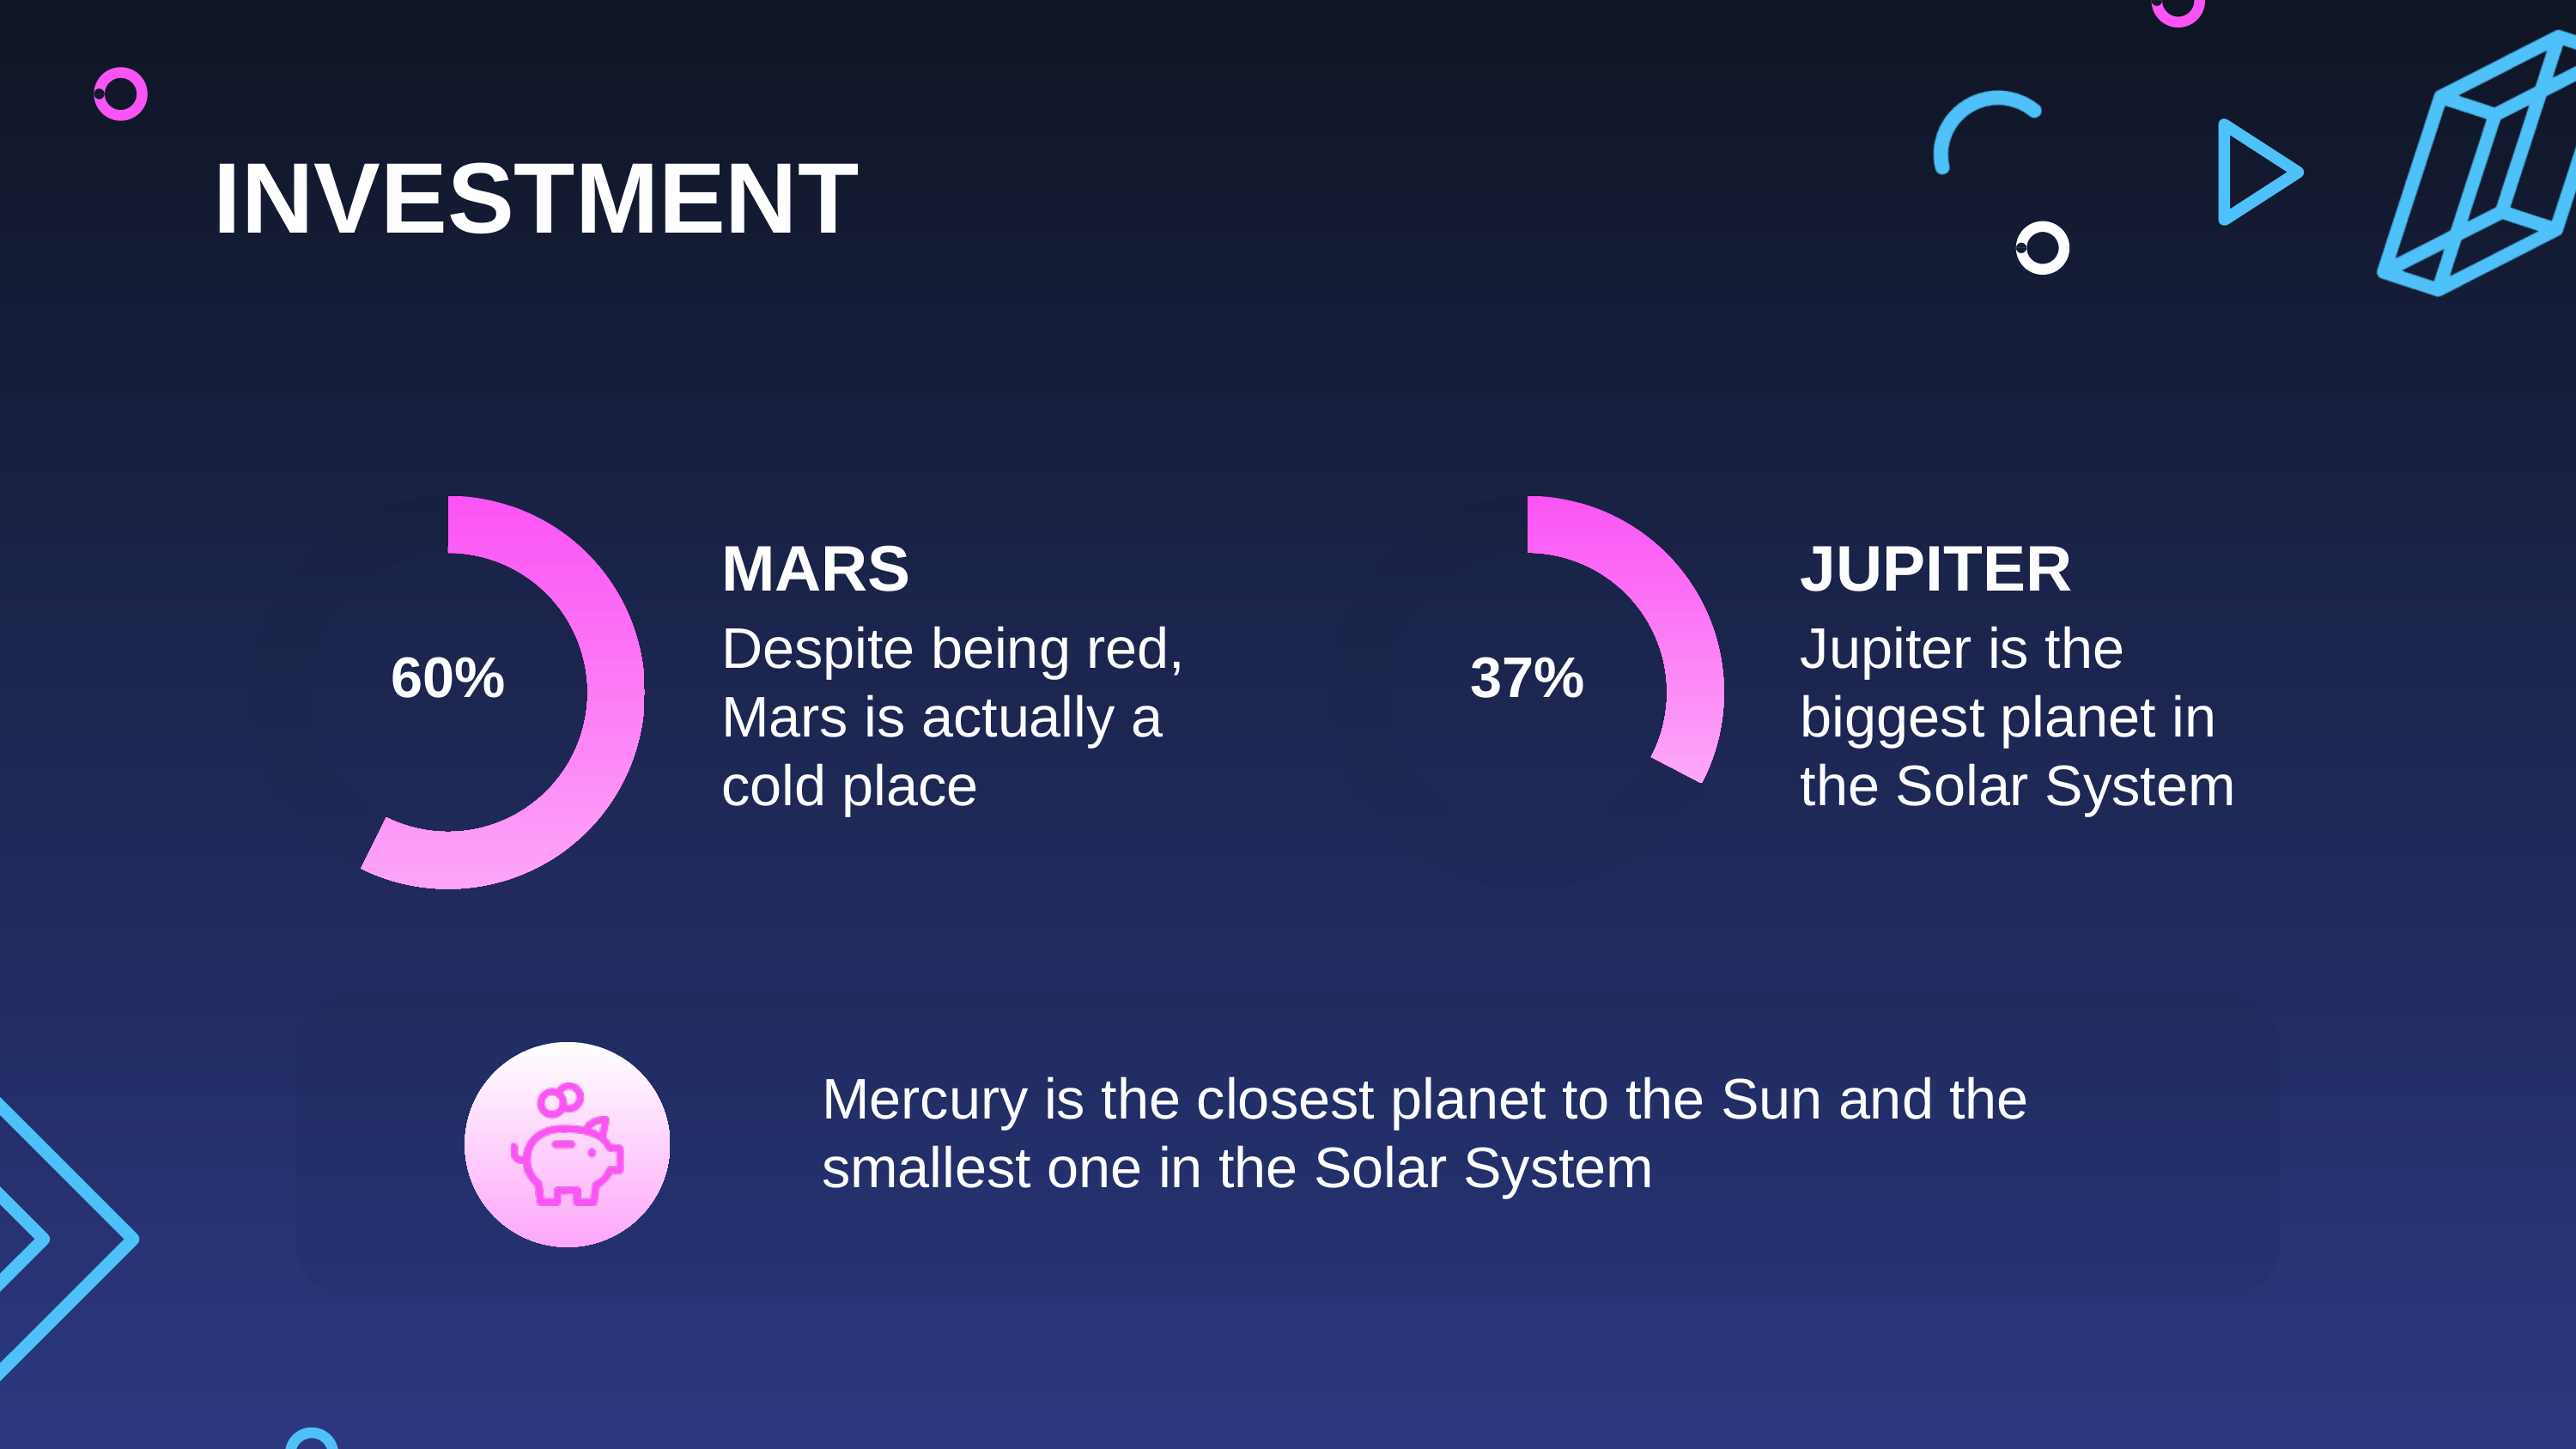

INVESTMENT

MARS
JUPITER
Despite being red, Mars is actually a cold place
Jupiter is the biggest planet in the Solar System
60%
37%

Mercury is the closest planet to the Sun and the smallest one in the Solar System